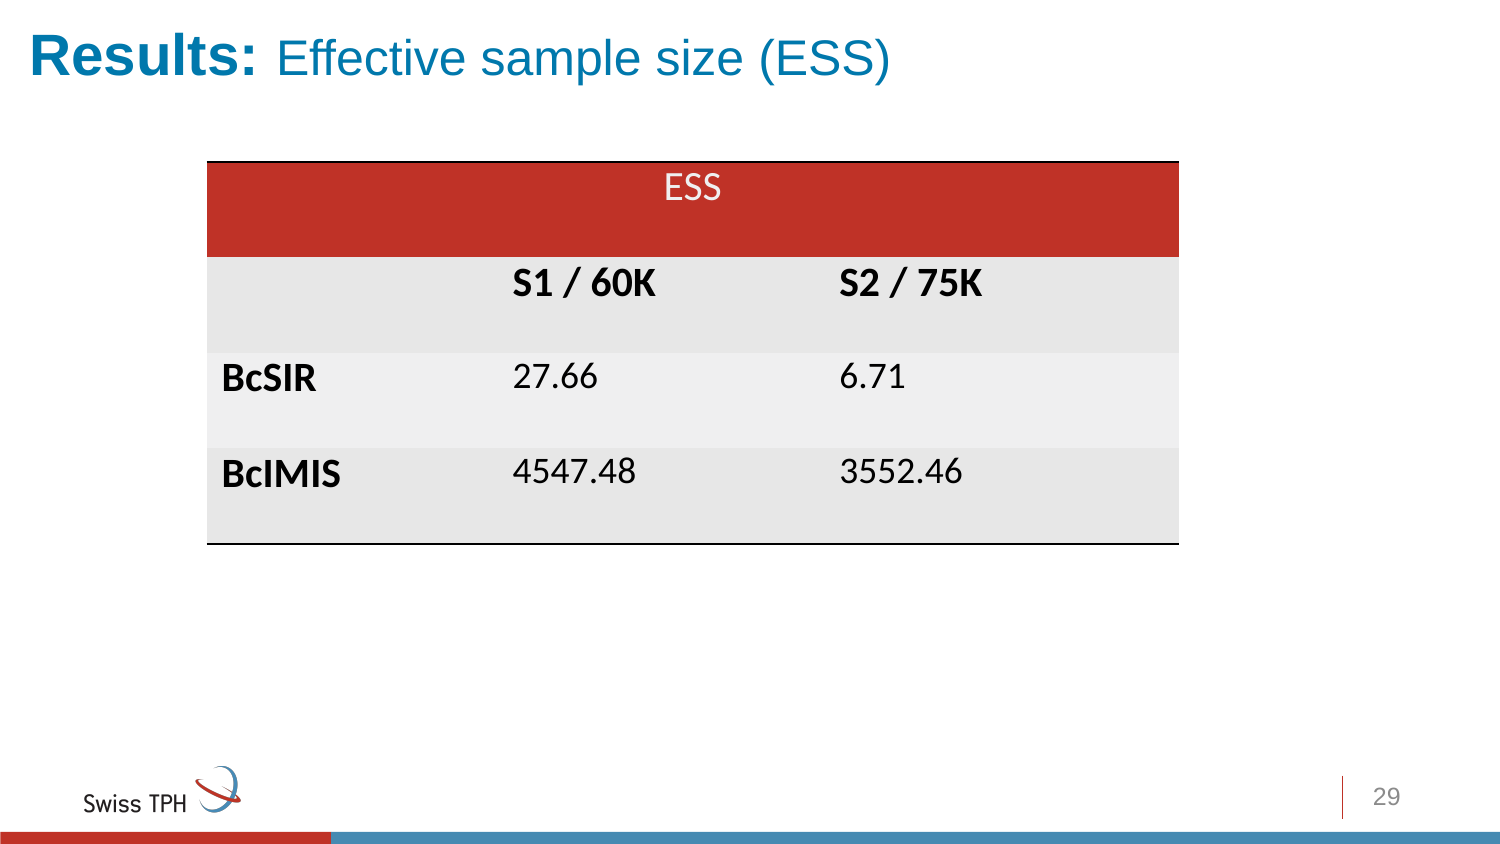

# Results: Effective sample size (ESS)
| ESS |  |  |
| --- | --- | --- |
|  | S1 / 60K | S2 / 75K |
| BcSIR | 27.66 | 6.71 |
| BcIMIS | 4547.48 | 3552.46 |